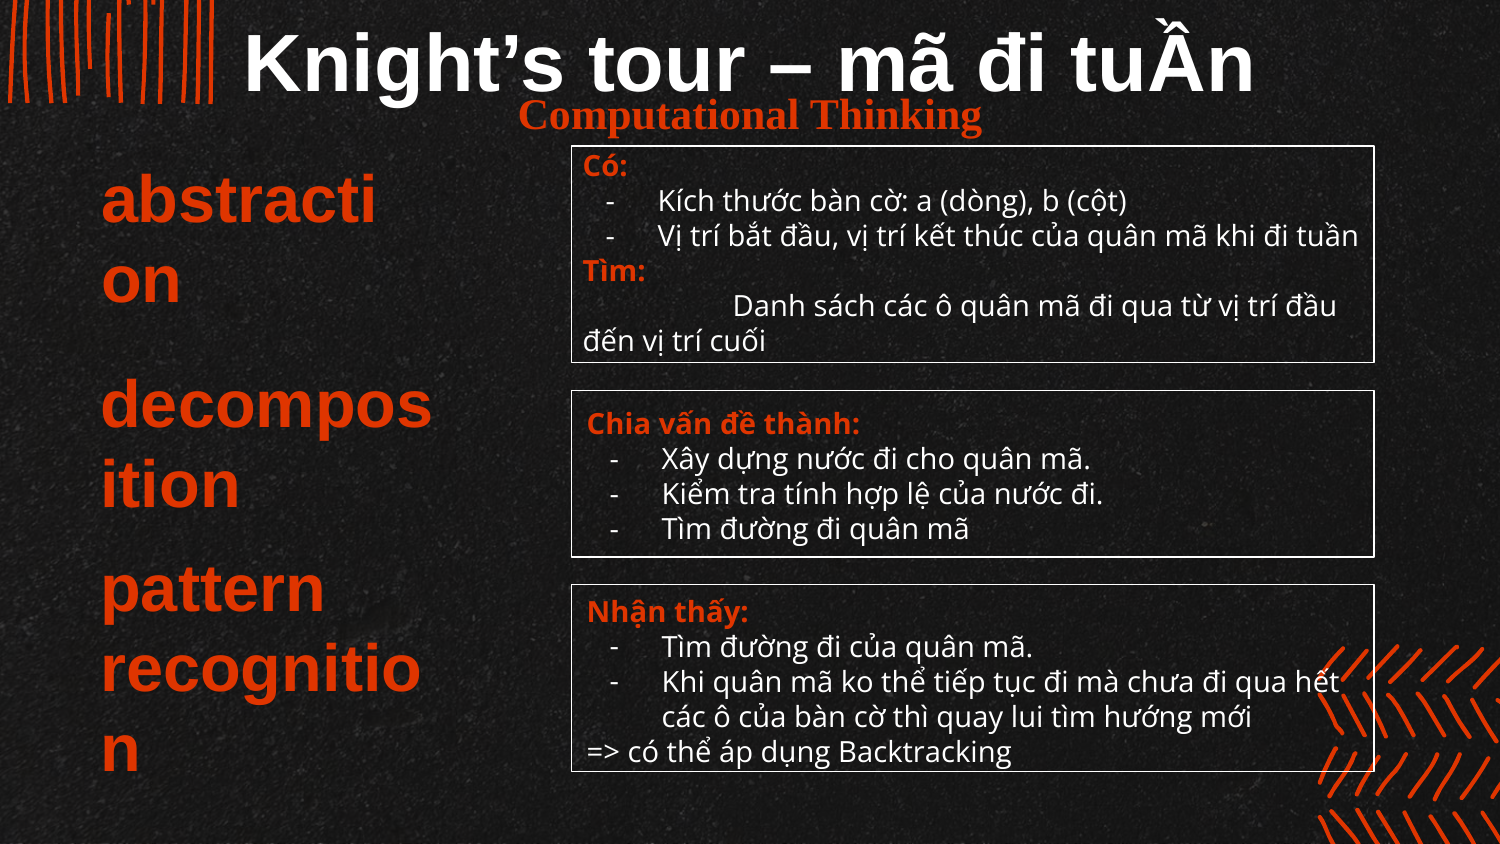

Knight’s tour – mã đi tuẦn

Computational Thinking
Có:
Kích thước bàn cờ: a (dòng), b (cột)
Vị trí bắt đầu, vị trí kết thúc của quân mã khi đi tuần
Tìm:
	Danh sách các ô quân mã đi qua từ vị trí đầu đến vị trí cuối

abstraction
Chia vấn đề thành:
Xây dựng nước đi cho quân mã.
Kiểm tra tính hợp lệ của nước đi.
Tìm đường đi quân mã

decomposition
Nhận thấy:
Tìm đường đi của quân mã.
Khi quân mã ko thể tiếp tục đi mà chưa đi qua hết các ô của bàn cờ thì quay lui tìm hướng mới
=> có thể áp dụng Backtracking

pattern recognition